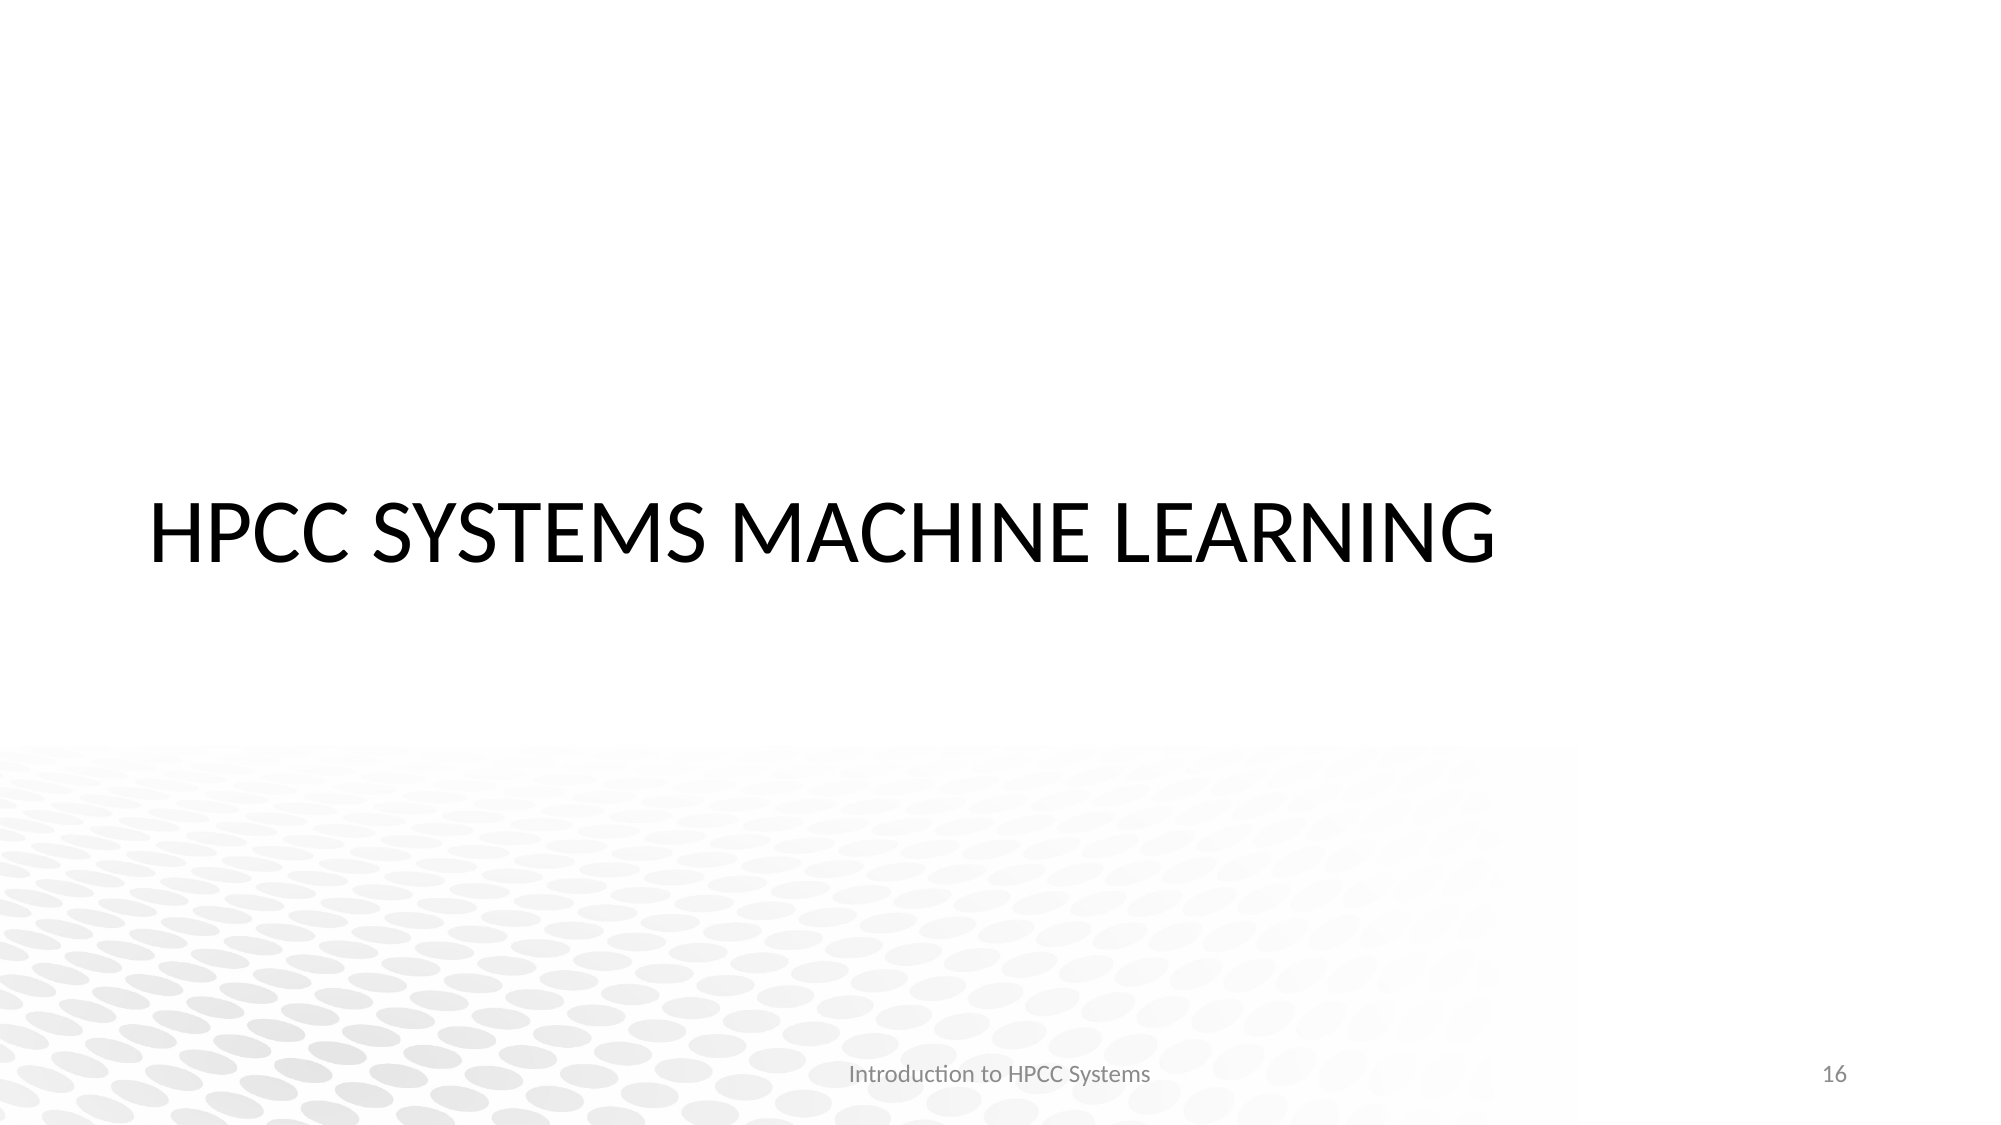

# HPCC SYSTEMS MACHINE LEARNING
Introduction to HPCC Systems
16